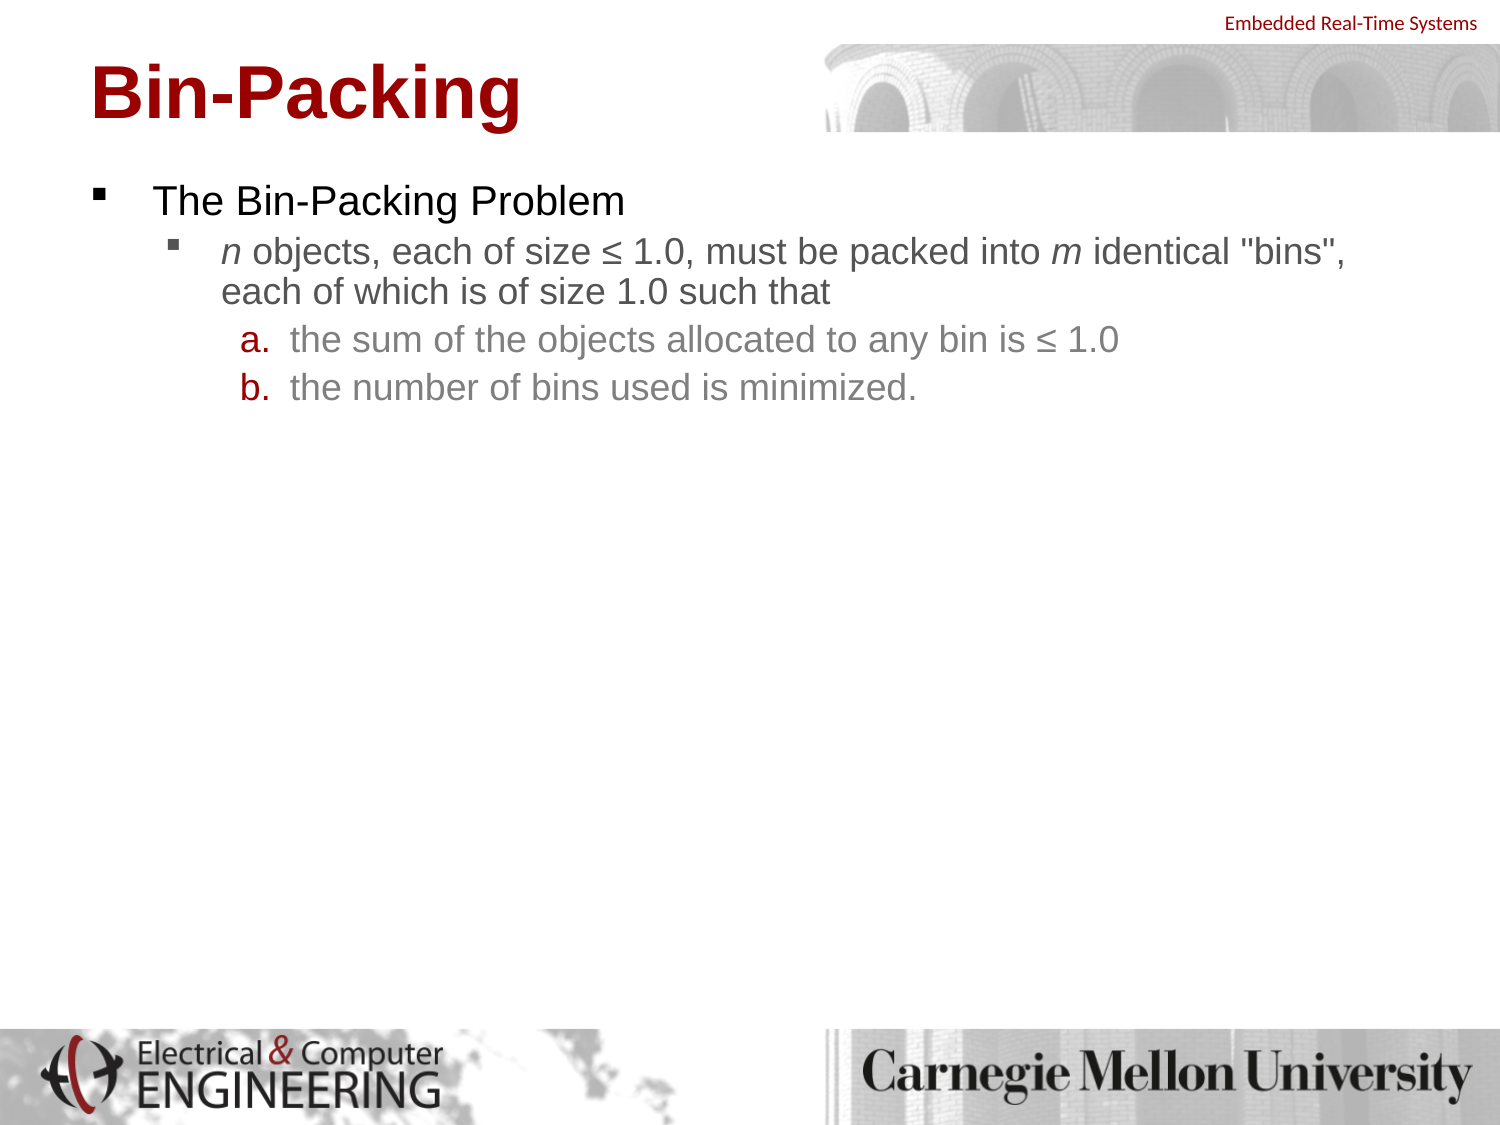

# Bin-Packing
The Bin-Packing Problem
n objects, each of size ≤ 1.0, must be packed into m identical "bins", each of which is of size 1.0 such that
the sum of the objects allocated to any bin is ≤ 1.0
the number of bins used is minimized.